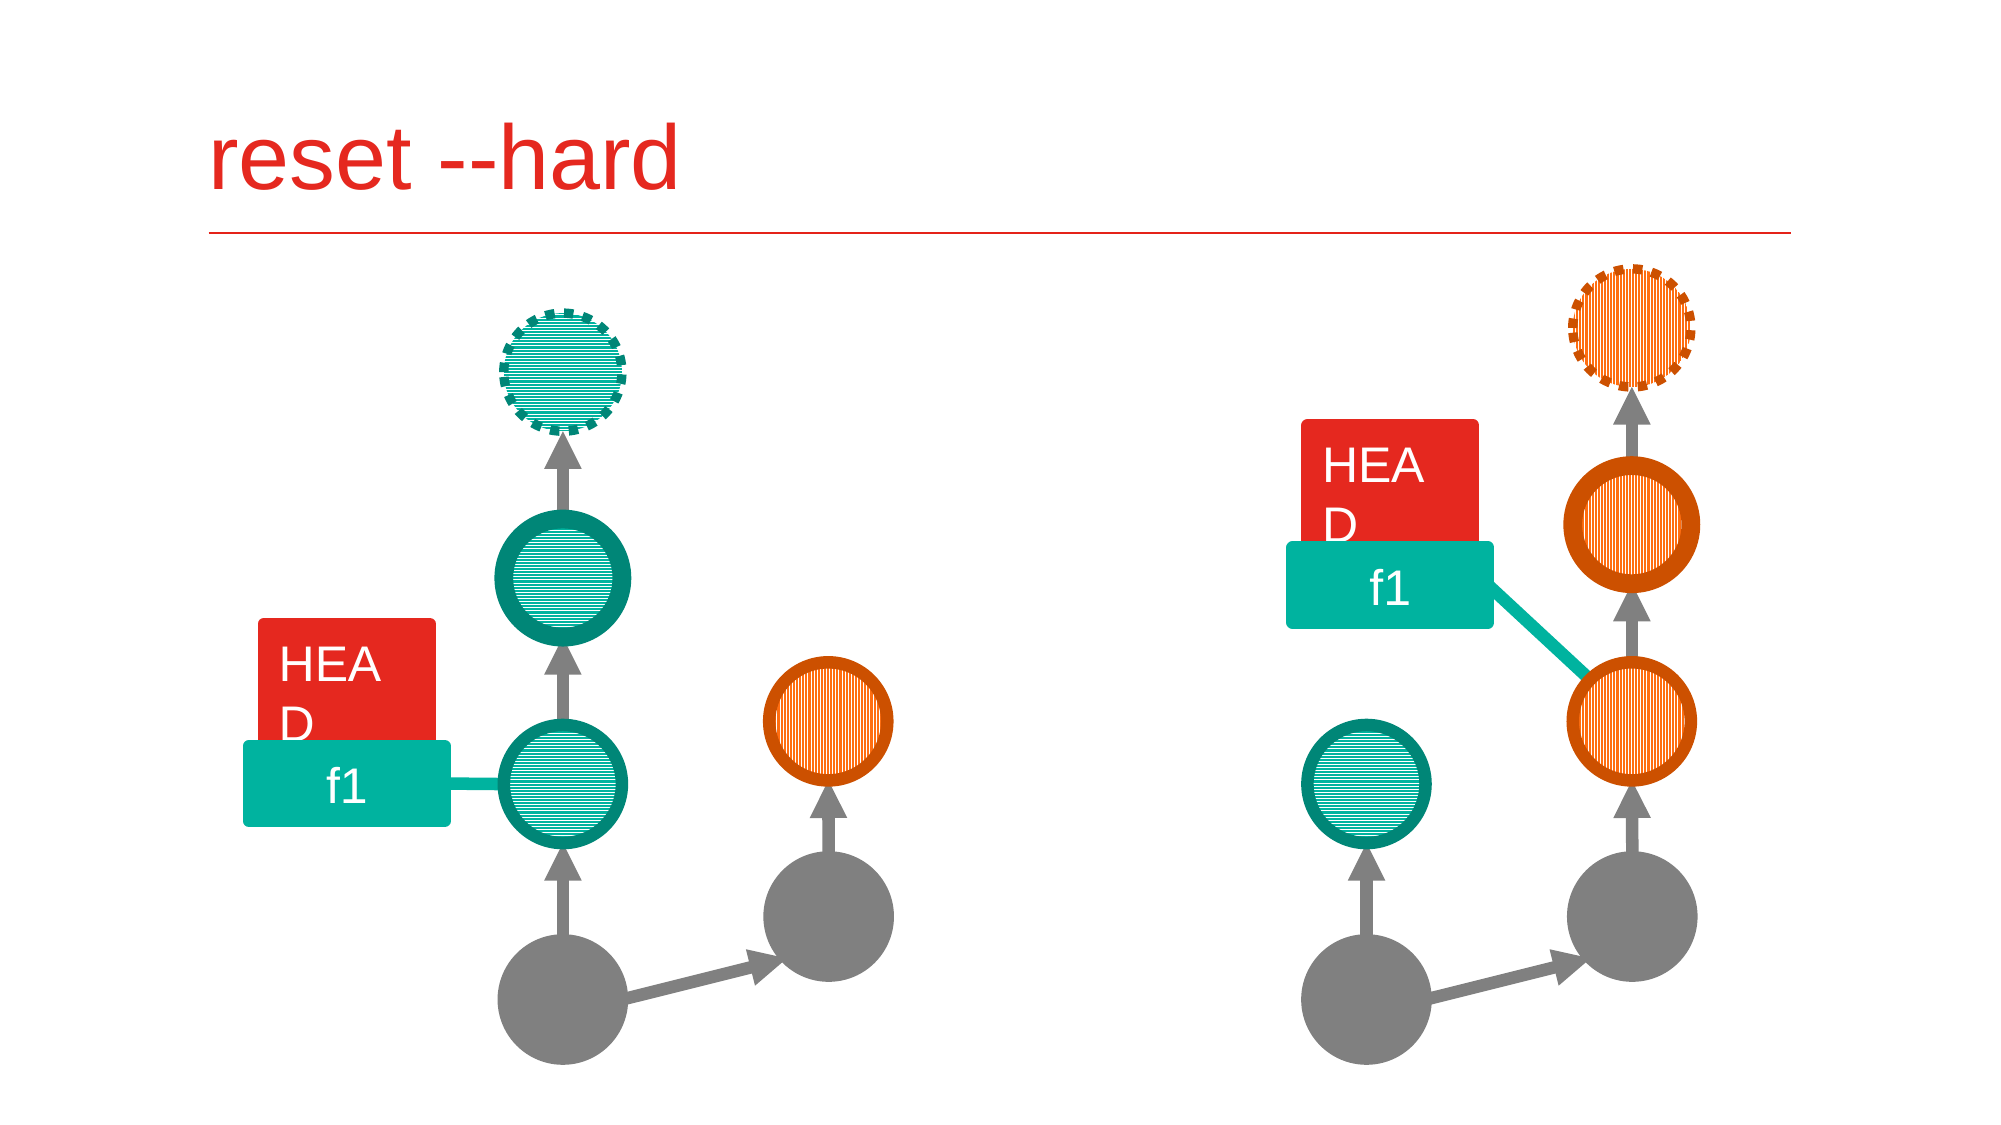

# reset --hard

HEAD

f1

HEAD

f1